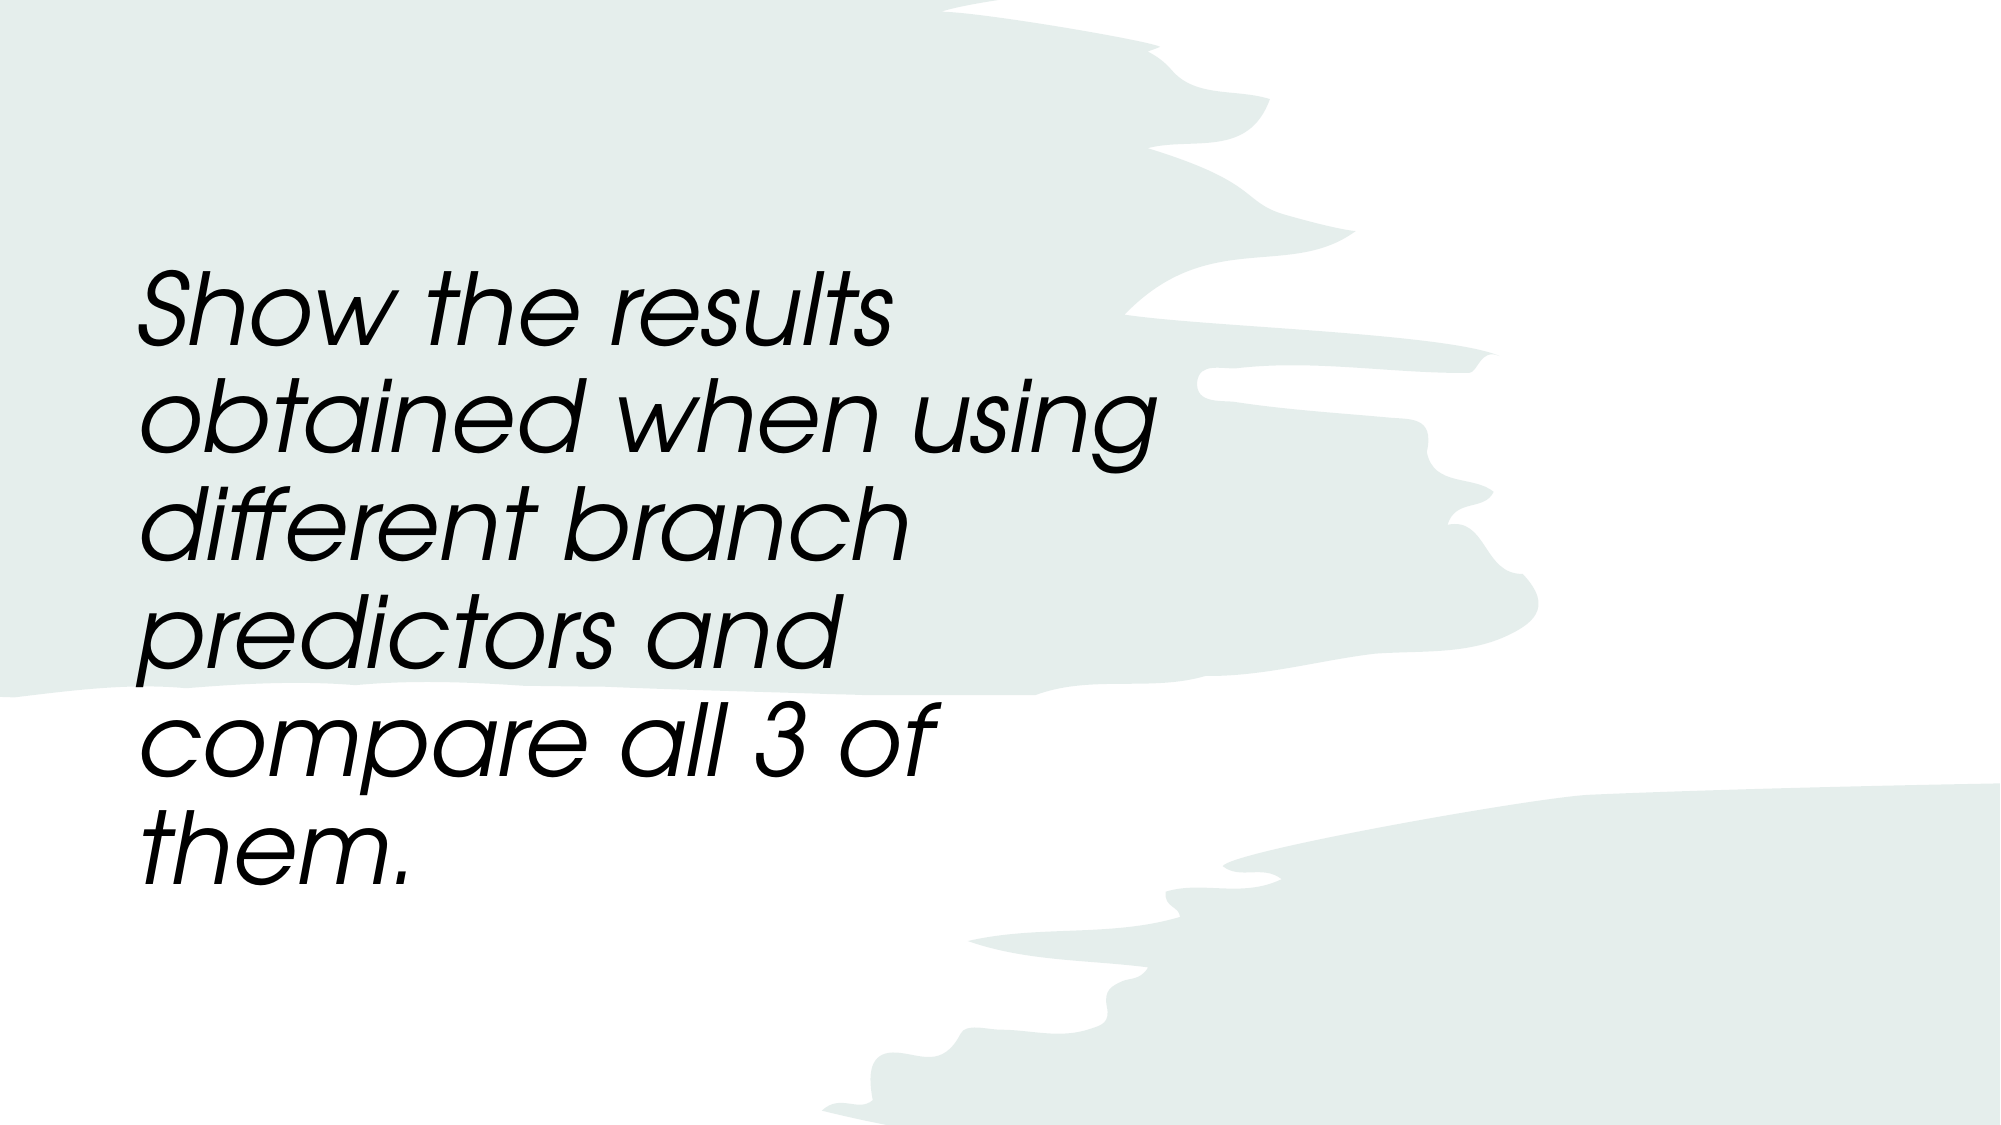

# Show the results obtained when using different branch predictors and compare all 3 of them.